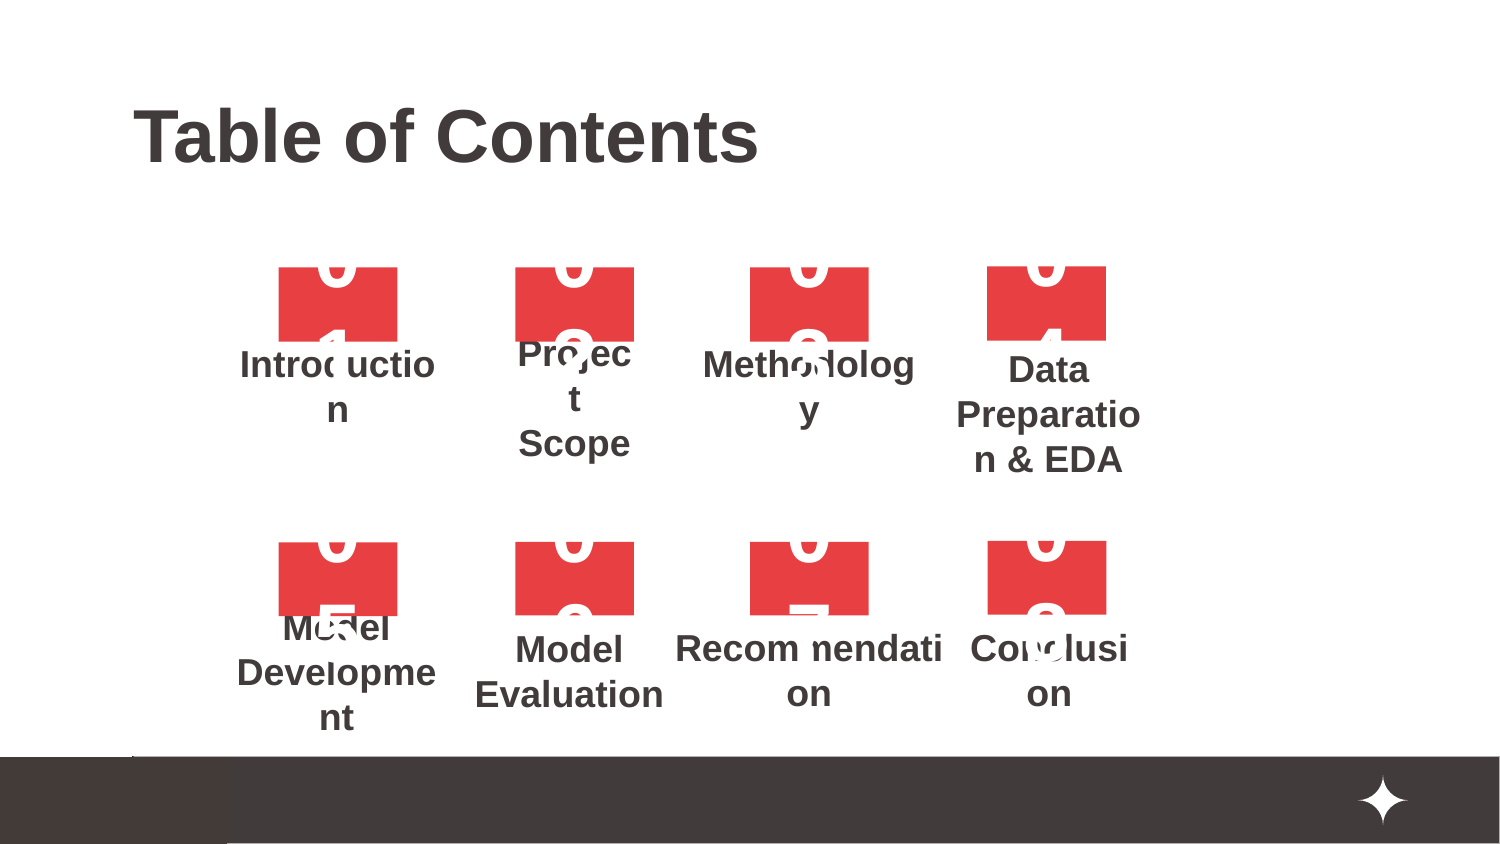

# Table of Contents
04
01
02
03
Methodology
Introduction
Project Scope
Data Preparation & EDA

08
06
07
05
Model Evaluation
Model Development
Conclusion
Recommendation